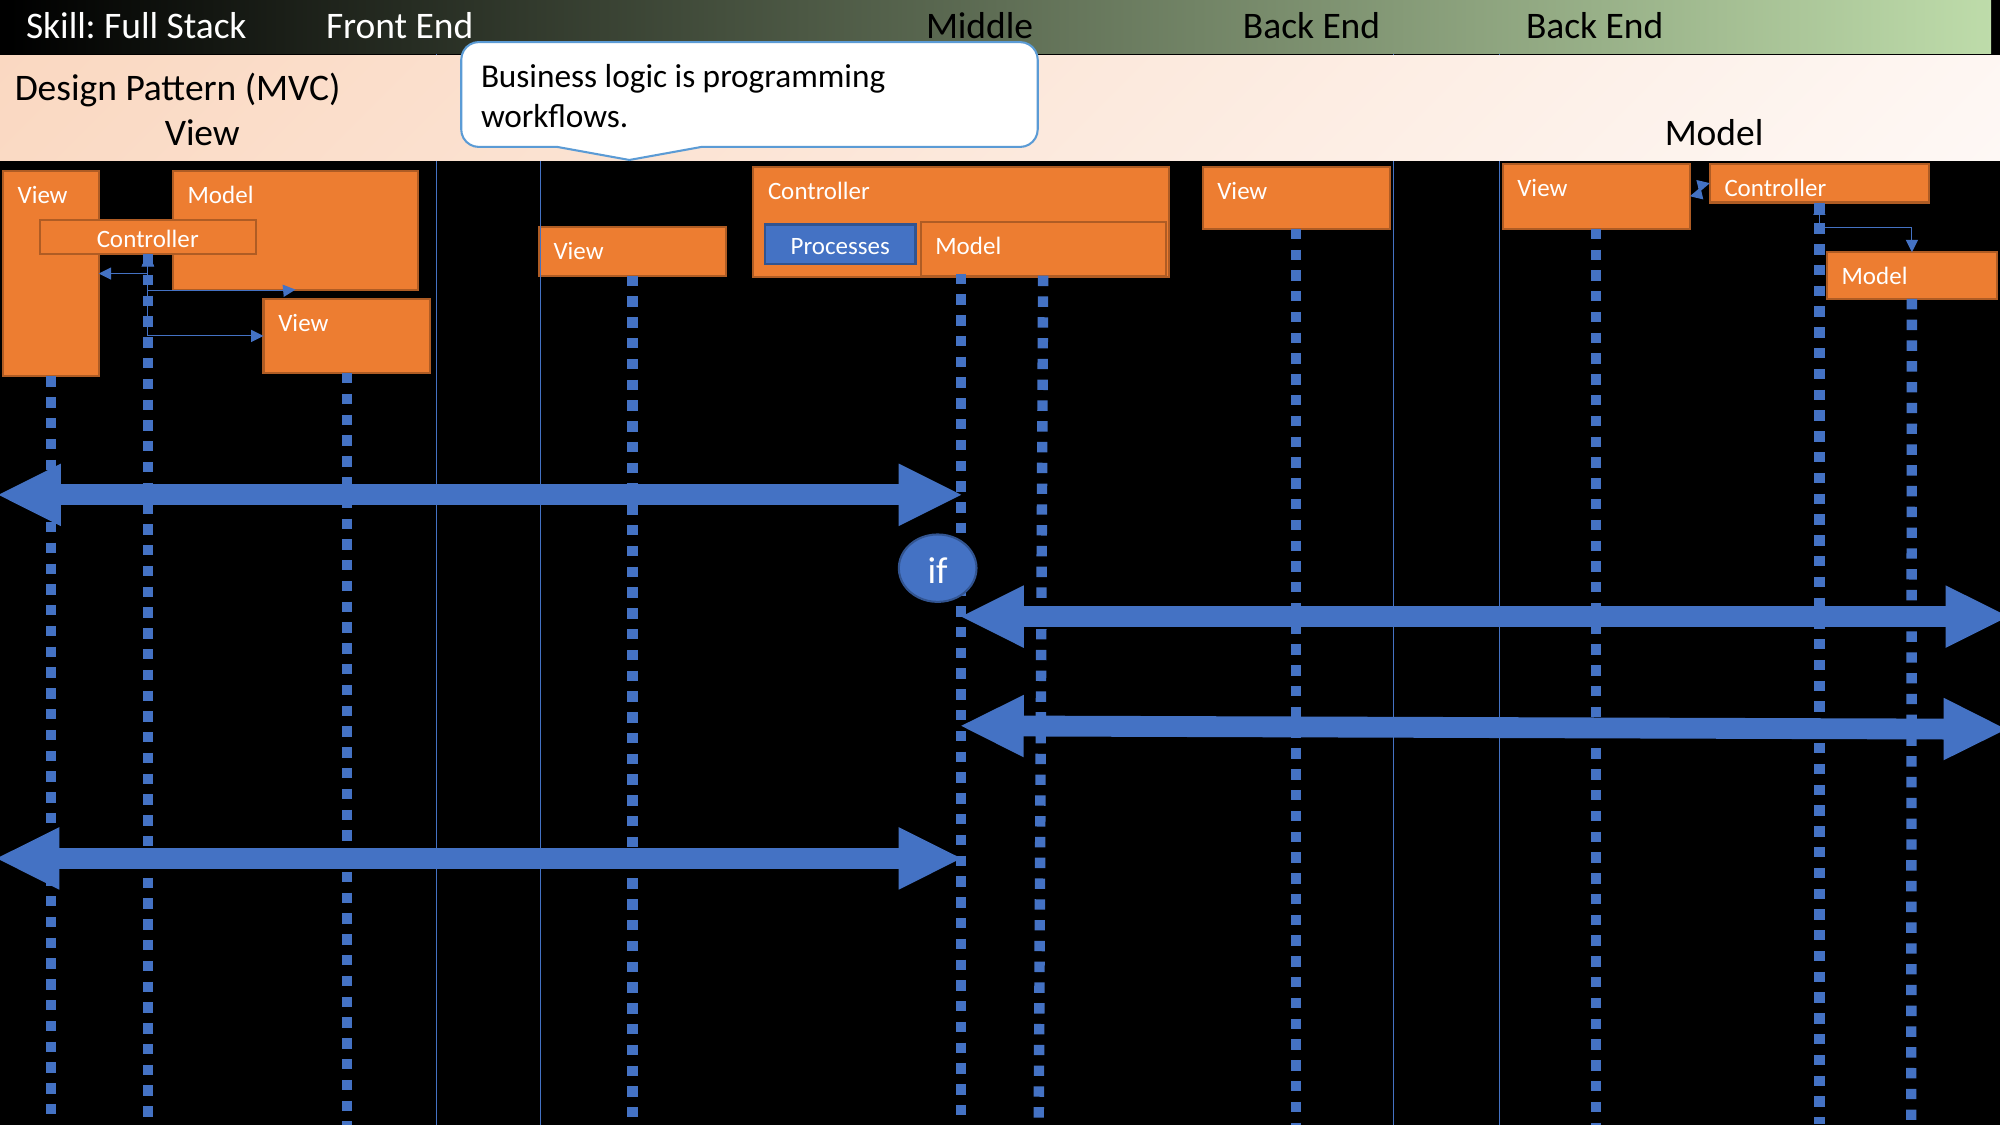

Skill: Full Stack	Front End				Middle		  Back End	Back End
Business logic is programming workflows.
Design Pattern (MVC)
  	View 					Control 					Model
View
Controller
View
Controller
View
Model
Controller
Model
Processes
View
Model
View
if
©2019 W. Clements – BYU-Idaho v190206